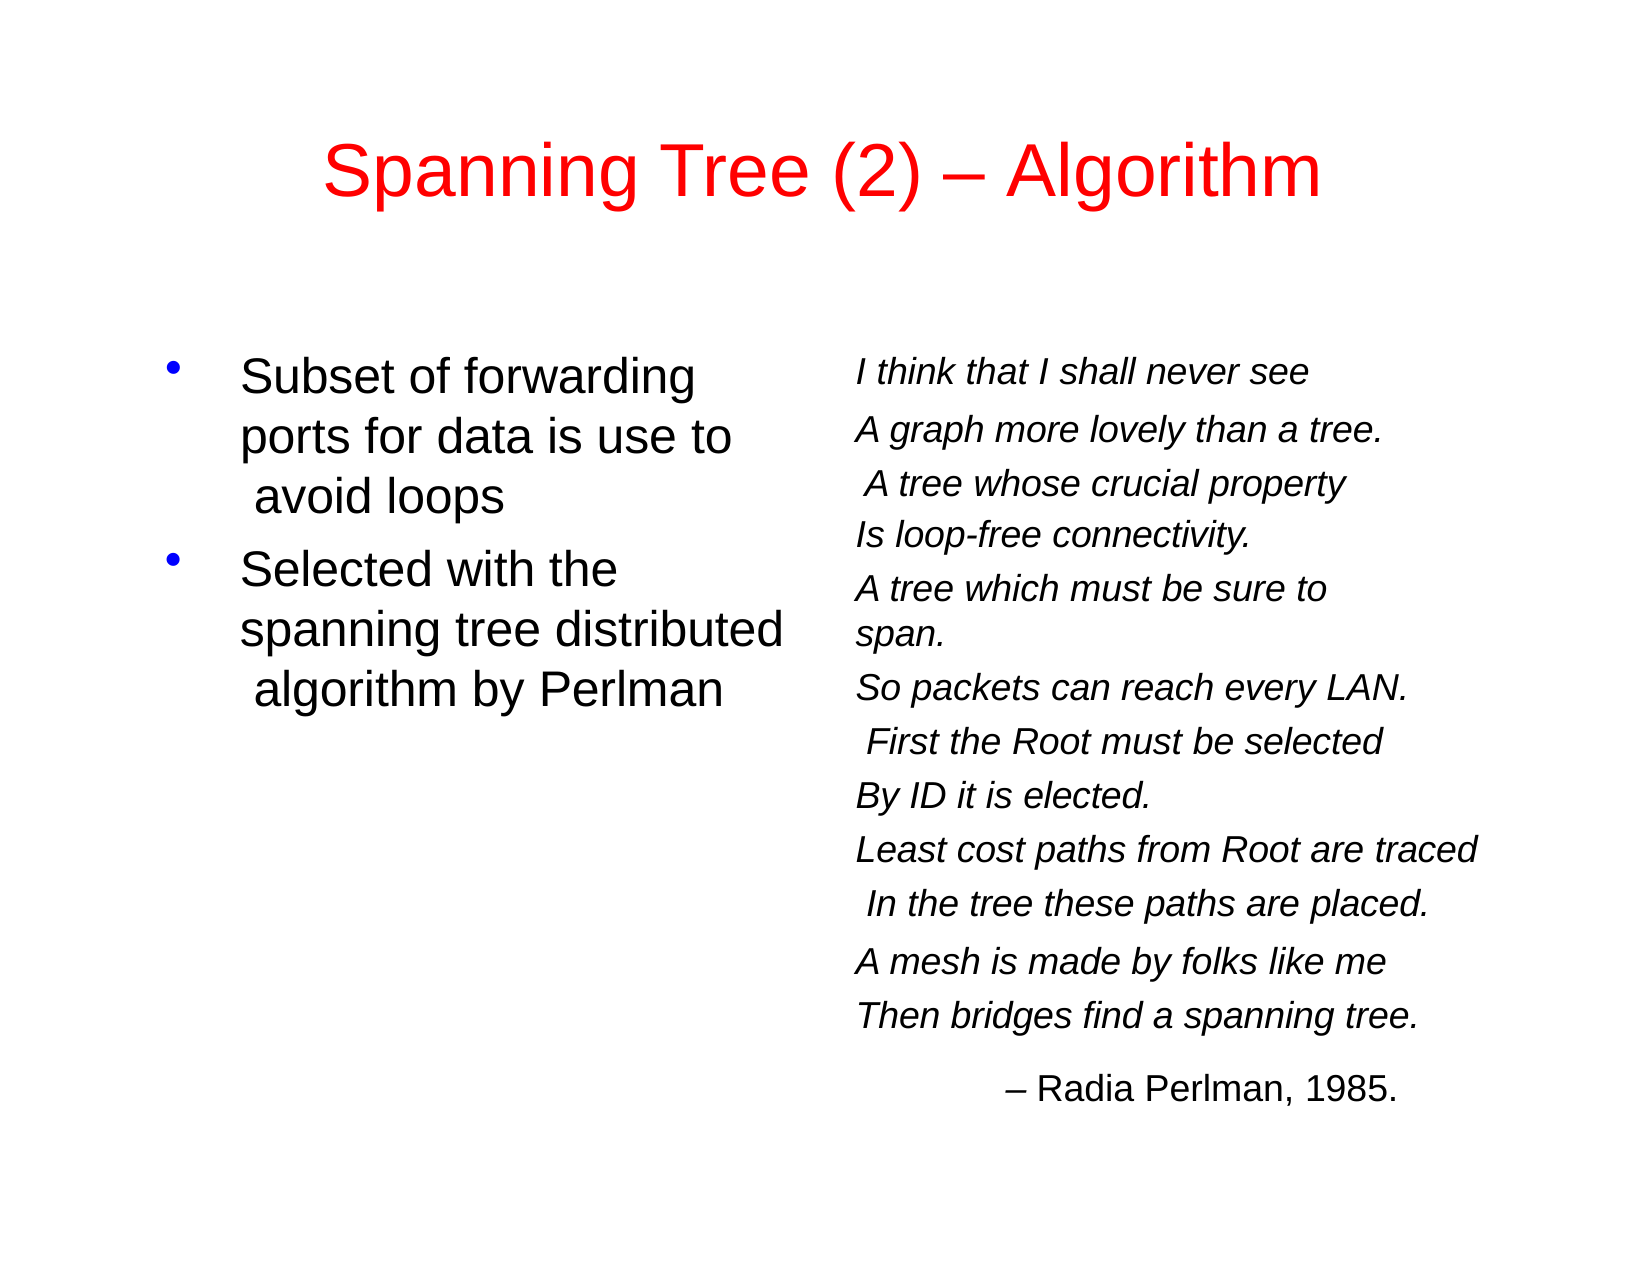

# Spanning Tree (2) – Algorithm
I think that I shall never see
A graph more lovely than a tree.  A tree whose crucial property
Is loop-free connectivity.
A tree which must be sure to span.
So packets can reach every LAN.  First the Root must be selected  By ID it is elected.
Least cost paths from Root are traced  In the tree these paths are placed.
A mesh is made by folks like me  Then bridges find a spanning tree.
– Radia Perlman, 1985.
Subset of forwarding  ports for data is use to  avoid loops
Selected with the  spanning tree distributed  algorithm by Perlman